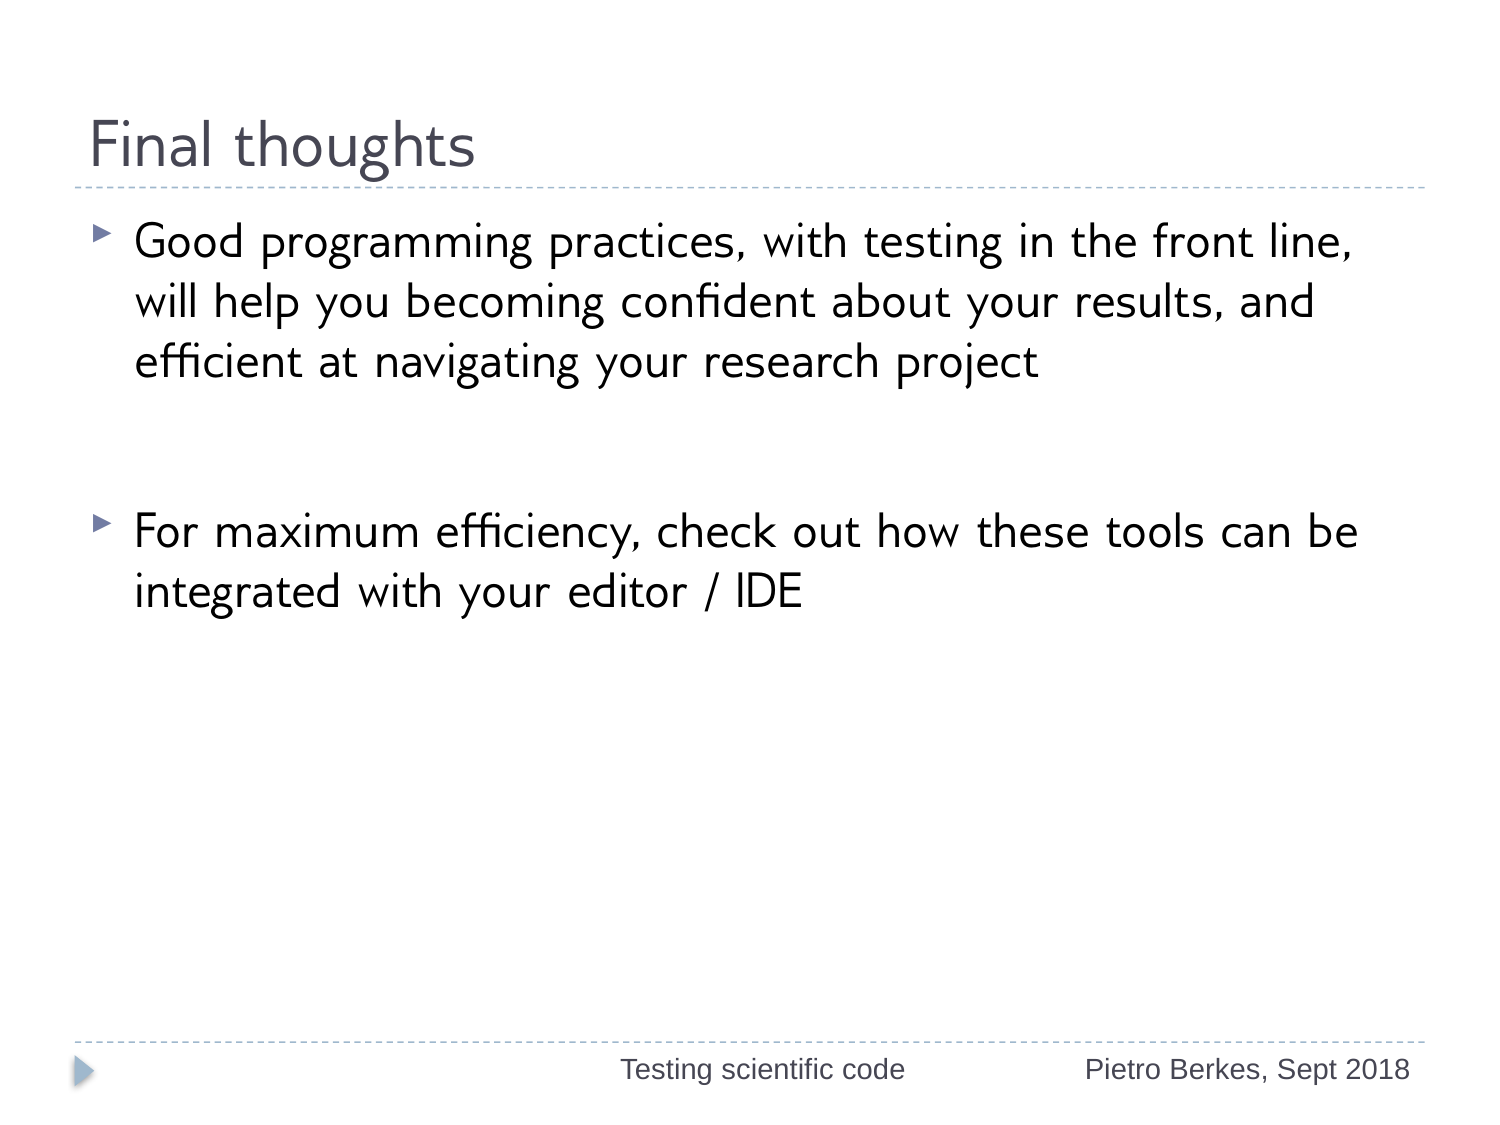

# Final thoughts
Good programming practices, with testing in the front line, will help you becoming confident about your results, and efficient at navigating your research project

For maximum efficiency, check out how these tools can be integrated with your editor / IDE

Testing scientific code
Pietro Berkes, Sept 2018